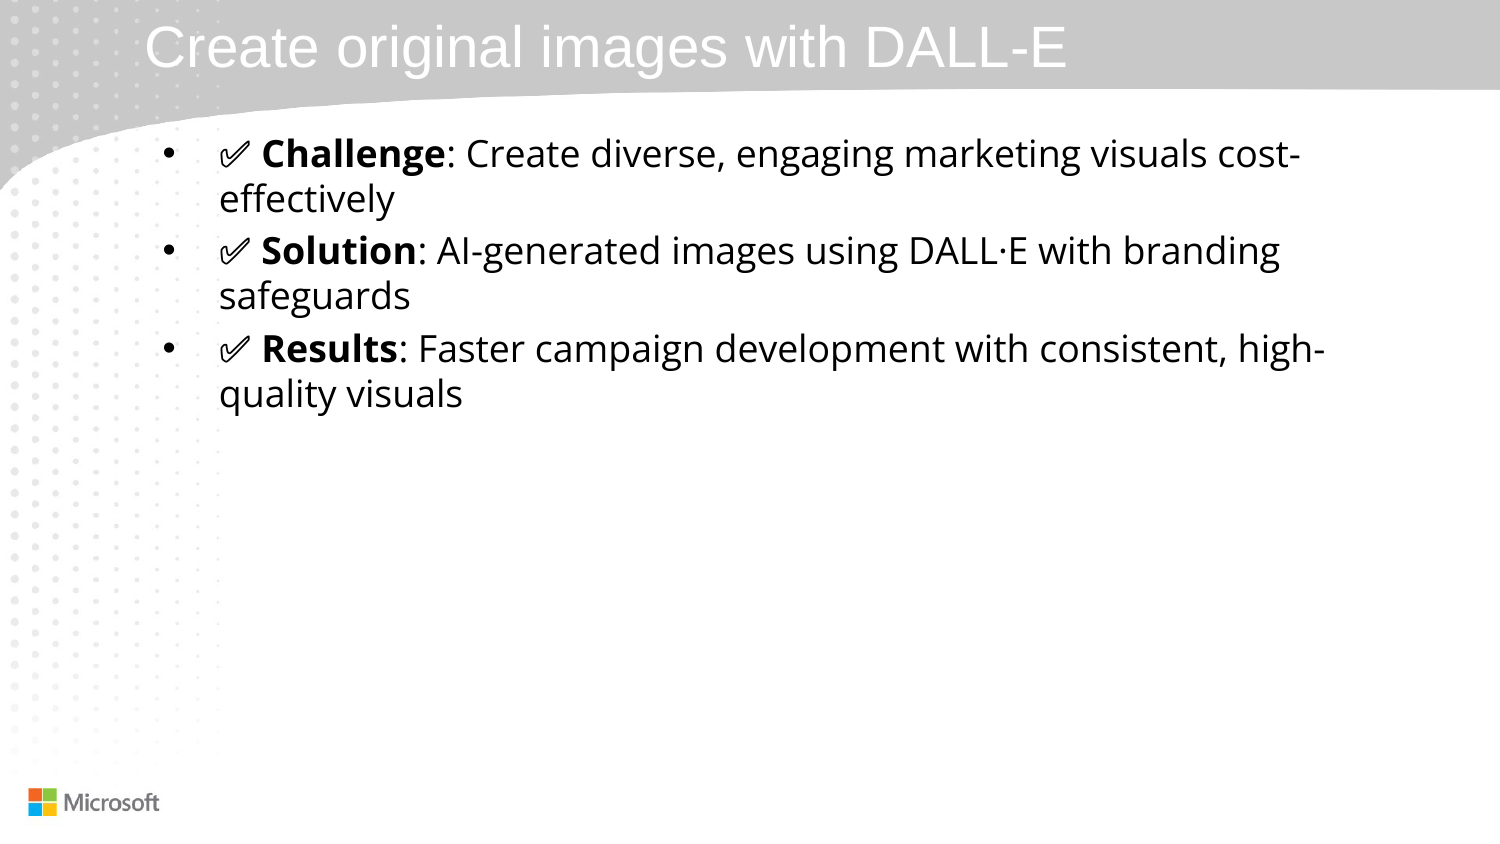

# Create original images with DALL-E
✅ Challenge: Create diverse, engaging marketing visuals cost-effectively
✅ Solution: AI-generated images using DALL·E with branding safeguards
✅ Results: Faster campaign development with consistent, high-quality visuals